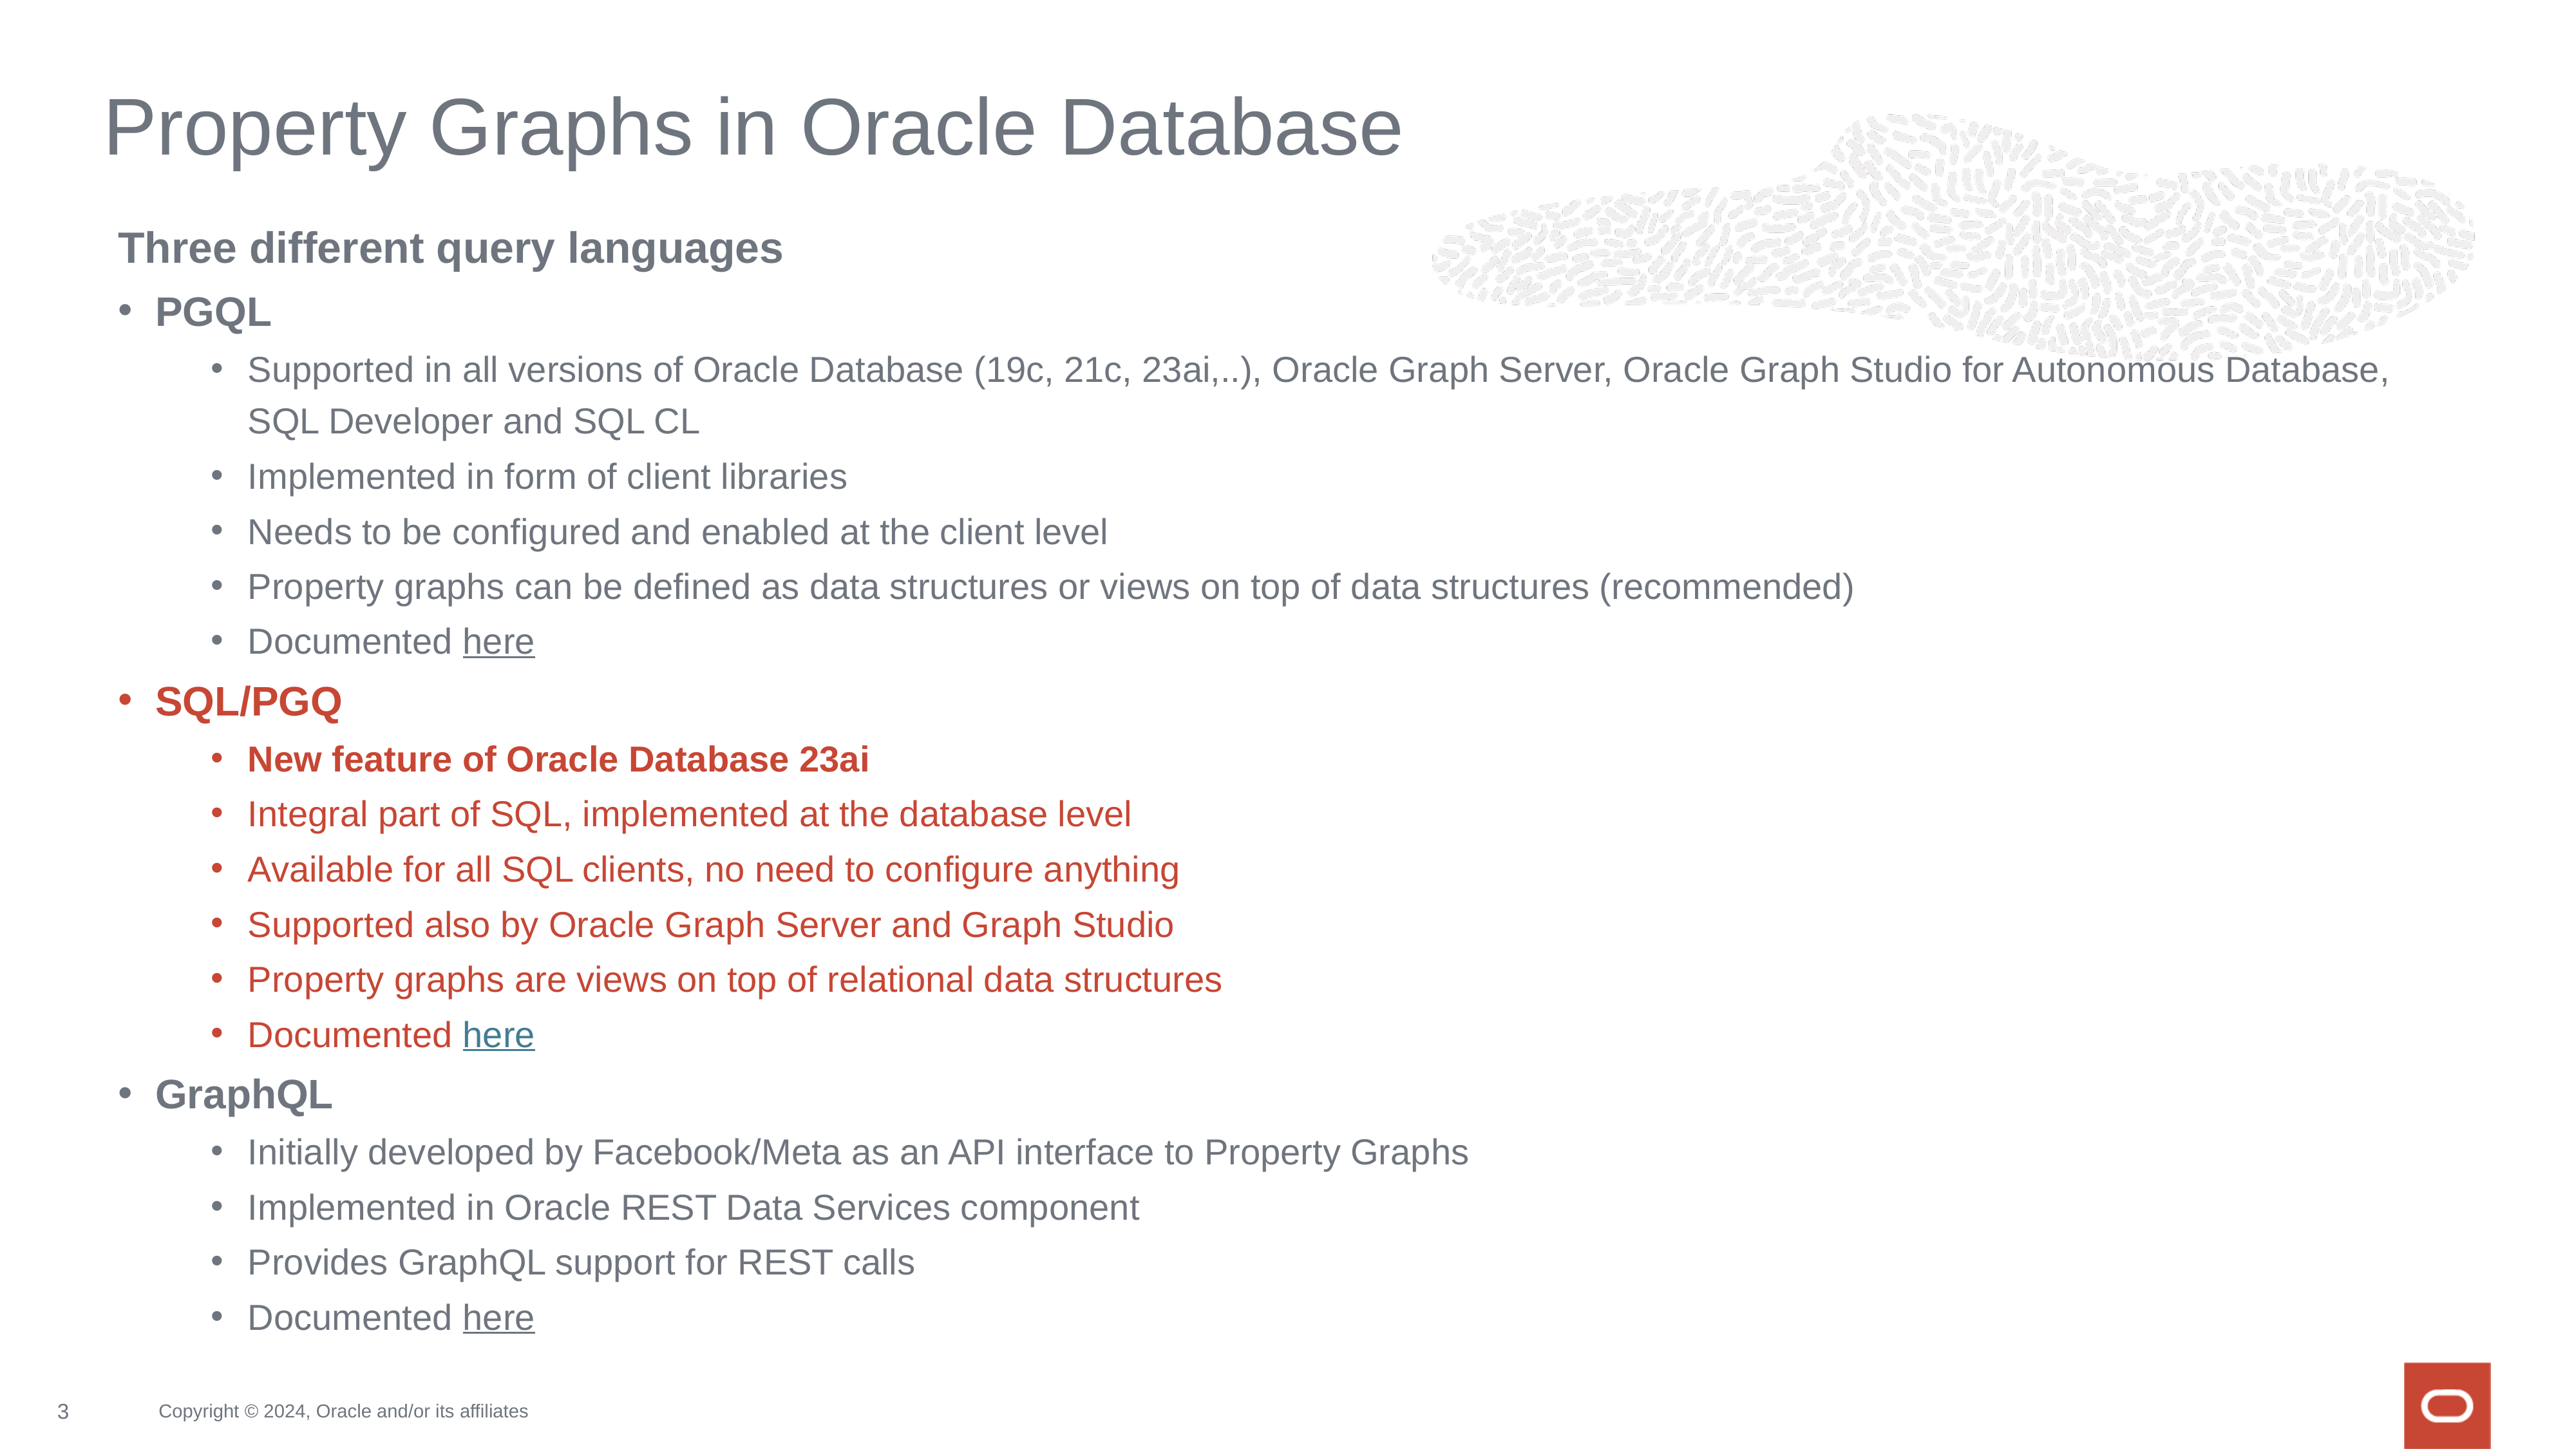

# Property Graphs in Oracle Database
Three different query languages
PGQL
Supported in all versions of Oracle Database (19c, 21c, 23ai,..), Oracle Graph Server, Oracle Graph Studio for Autonomous Database, SQL Developer and SQL CL
Implemented in form of client libraries
Needs to be configured and enabled at the client level
Property graphs can be defined as data structures or views on top of data structures (recommended)
Documented here
SQL/PGQ
New feature of Oracle Database 23ai
Integral part of SQL, implemented at the database level
Available for all SQL clients, no need to configure anything
Supported also by Oracle Graph Server and Graph Studio
Property graphs are views on top of relational data structures
Documented here
GraphQL
Initially developed by Facebook/Meta as an API interface to Property Graphs
Implemented in Oracle REST Data Services component
Provides GraphQL support for REST calls
Documented here

Graph Model
3
Copyright © 2024, Oracle and/or its affiliates